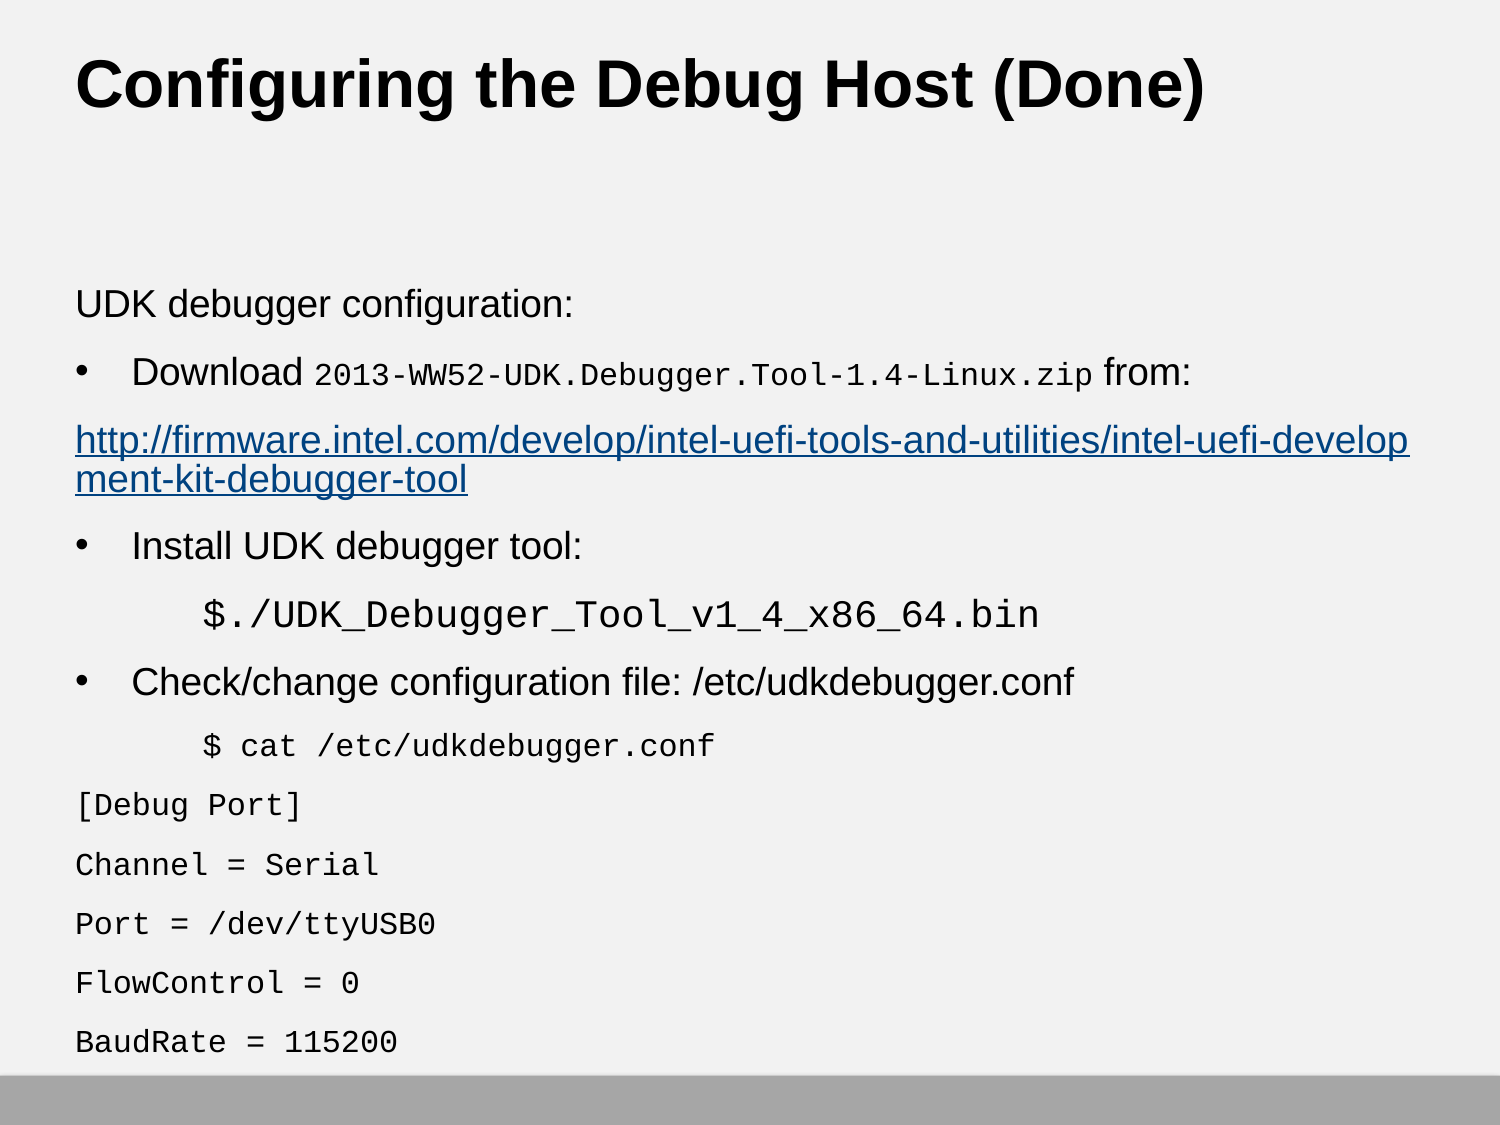

# Configuring the Debug Host (Done)
UDK debugger configuration:
Download 2013-WW52-UDK.Debugger.Tool-1.4-Linux.zip from:
http://firmware.intel.com/develop/intel-uefi-tools-and-utilities/intel-uefi-development-kit-debugger-tool
Install UDK debugger tool:
	$./UDK_Debugger_Tool_v1_4_x86_64.bin
Check/change configuration file: /etc/udkdebugger.conf
	$ cat /etc/udkdebugger.conf
[Debug Port]
Channel = Serial
Port = /dev/ttyUSB0
FlowControl = 0
BaudRate = 115200